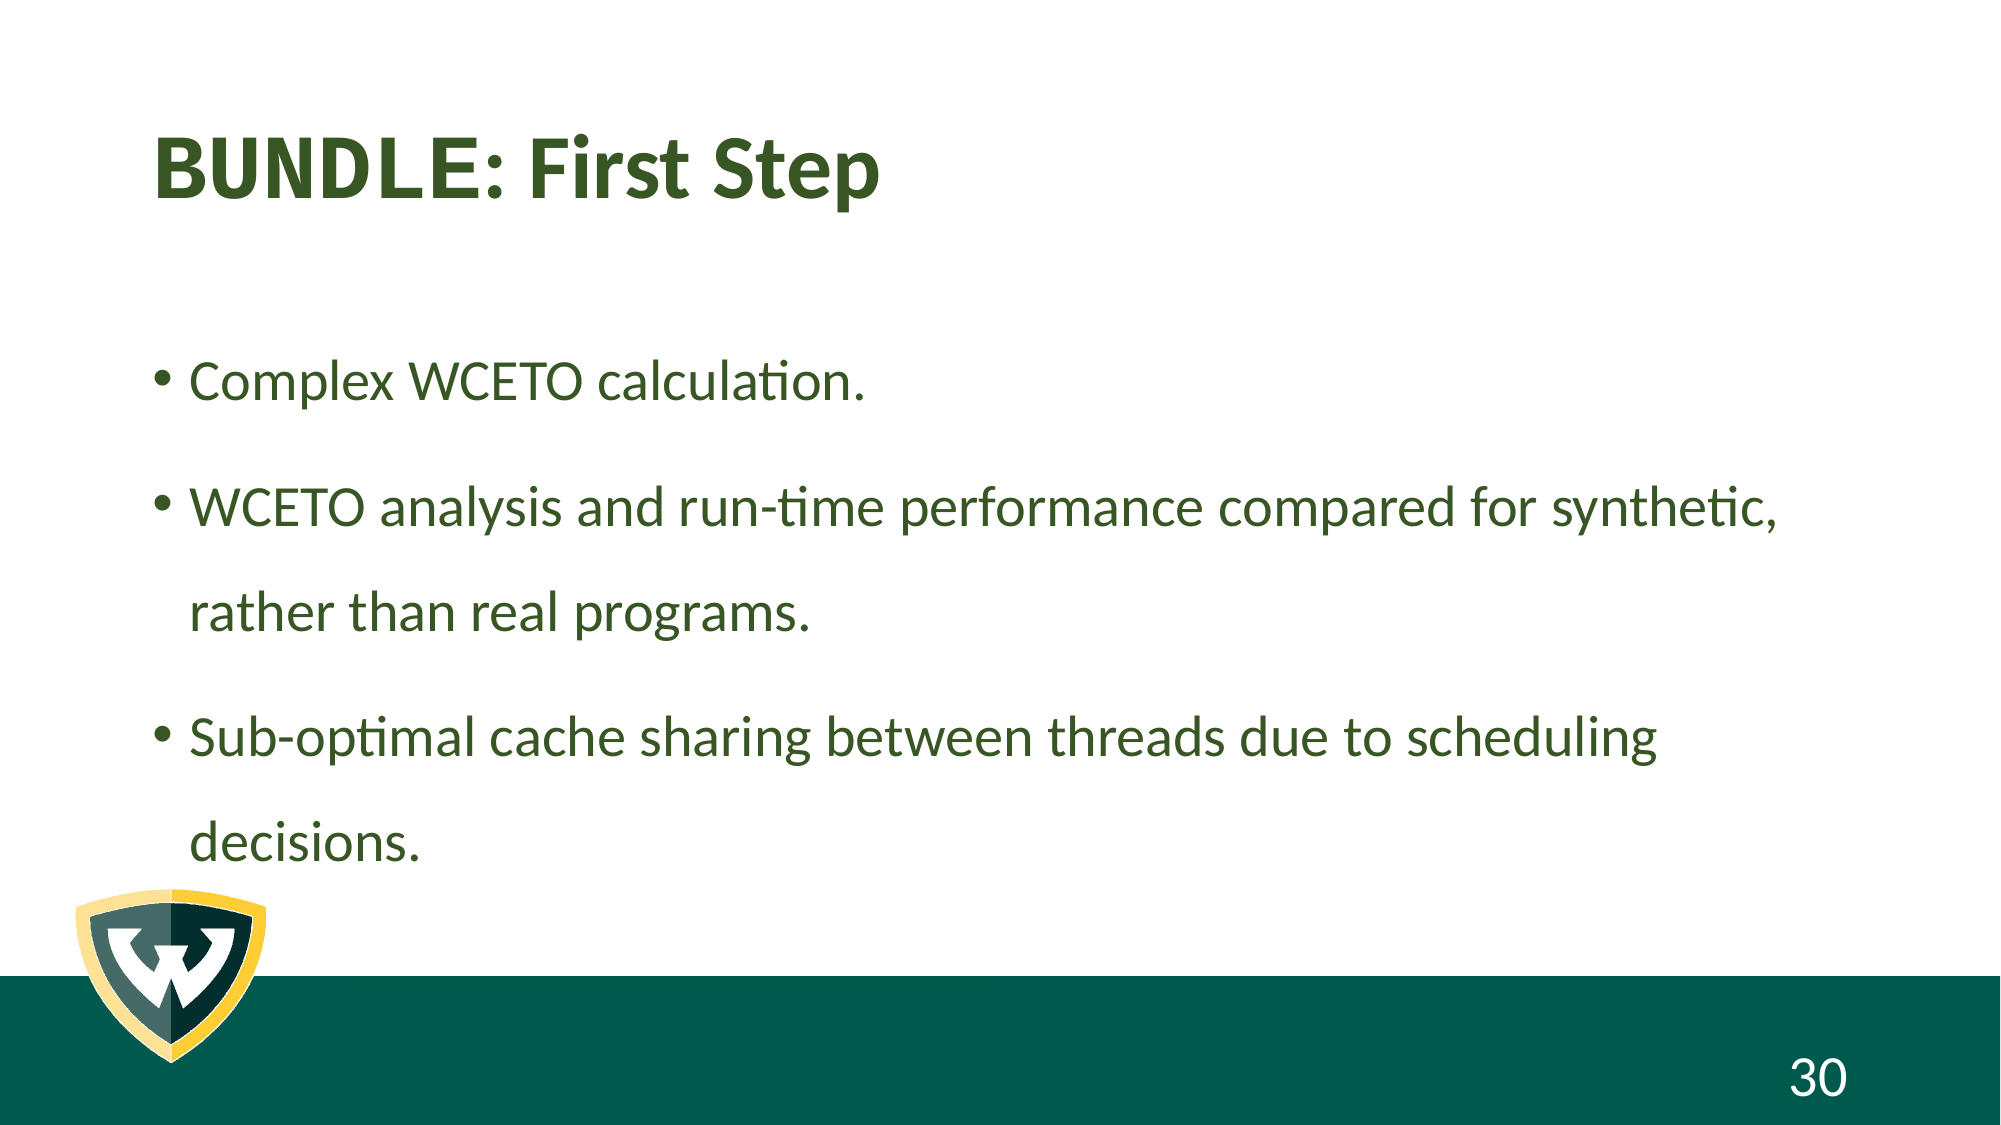

# BUNDLE: First Step
Complex WCETO calculation.
WCETO analysis and run-time performance compared for synthetic, rather than real programs.
Sub-optimal cache sharing between threads due to scheduling decisions.
30